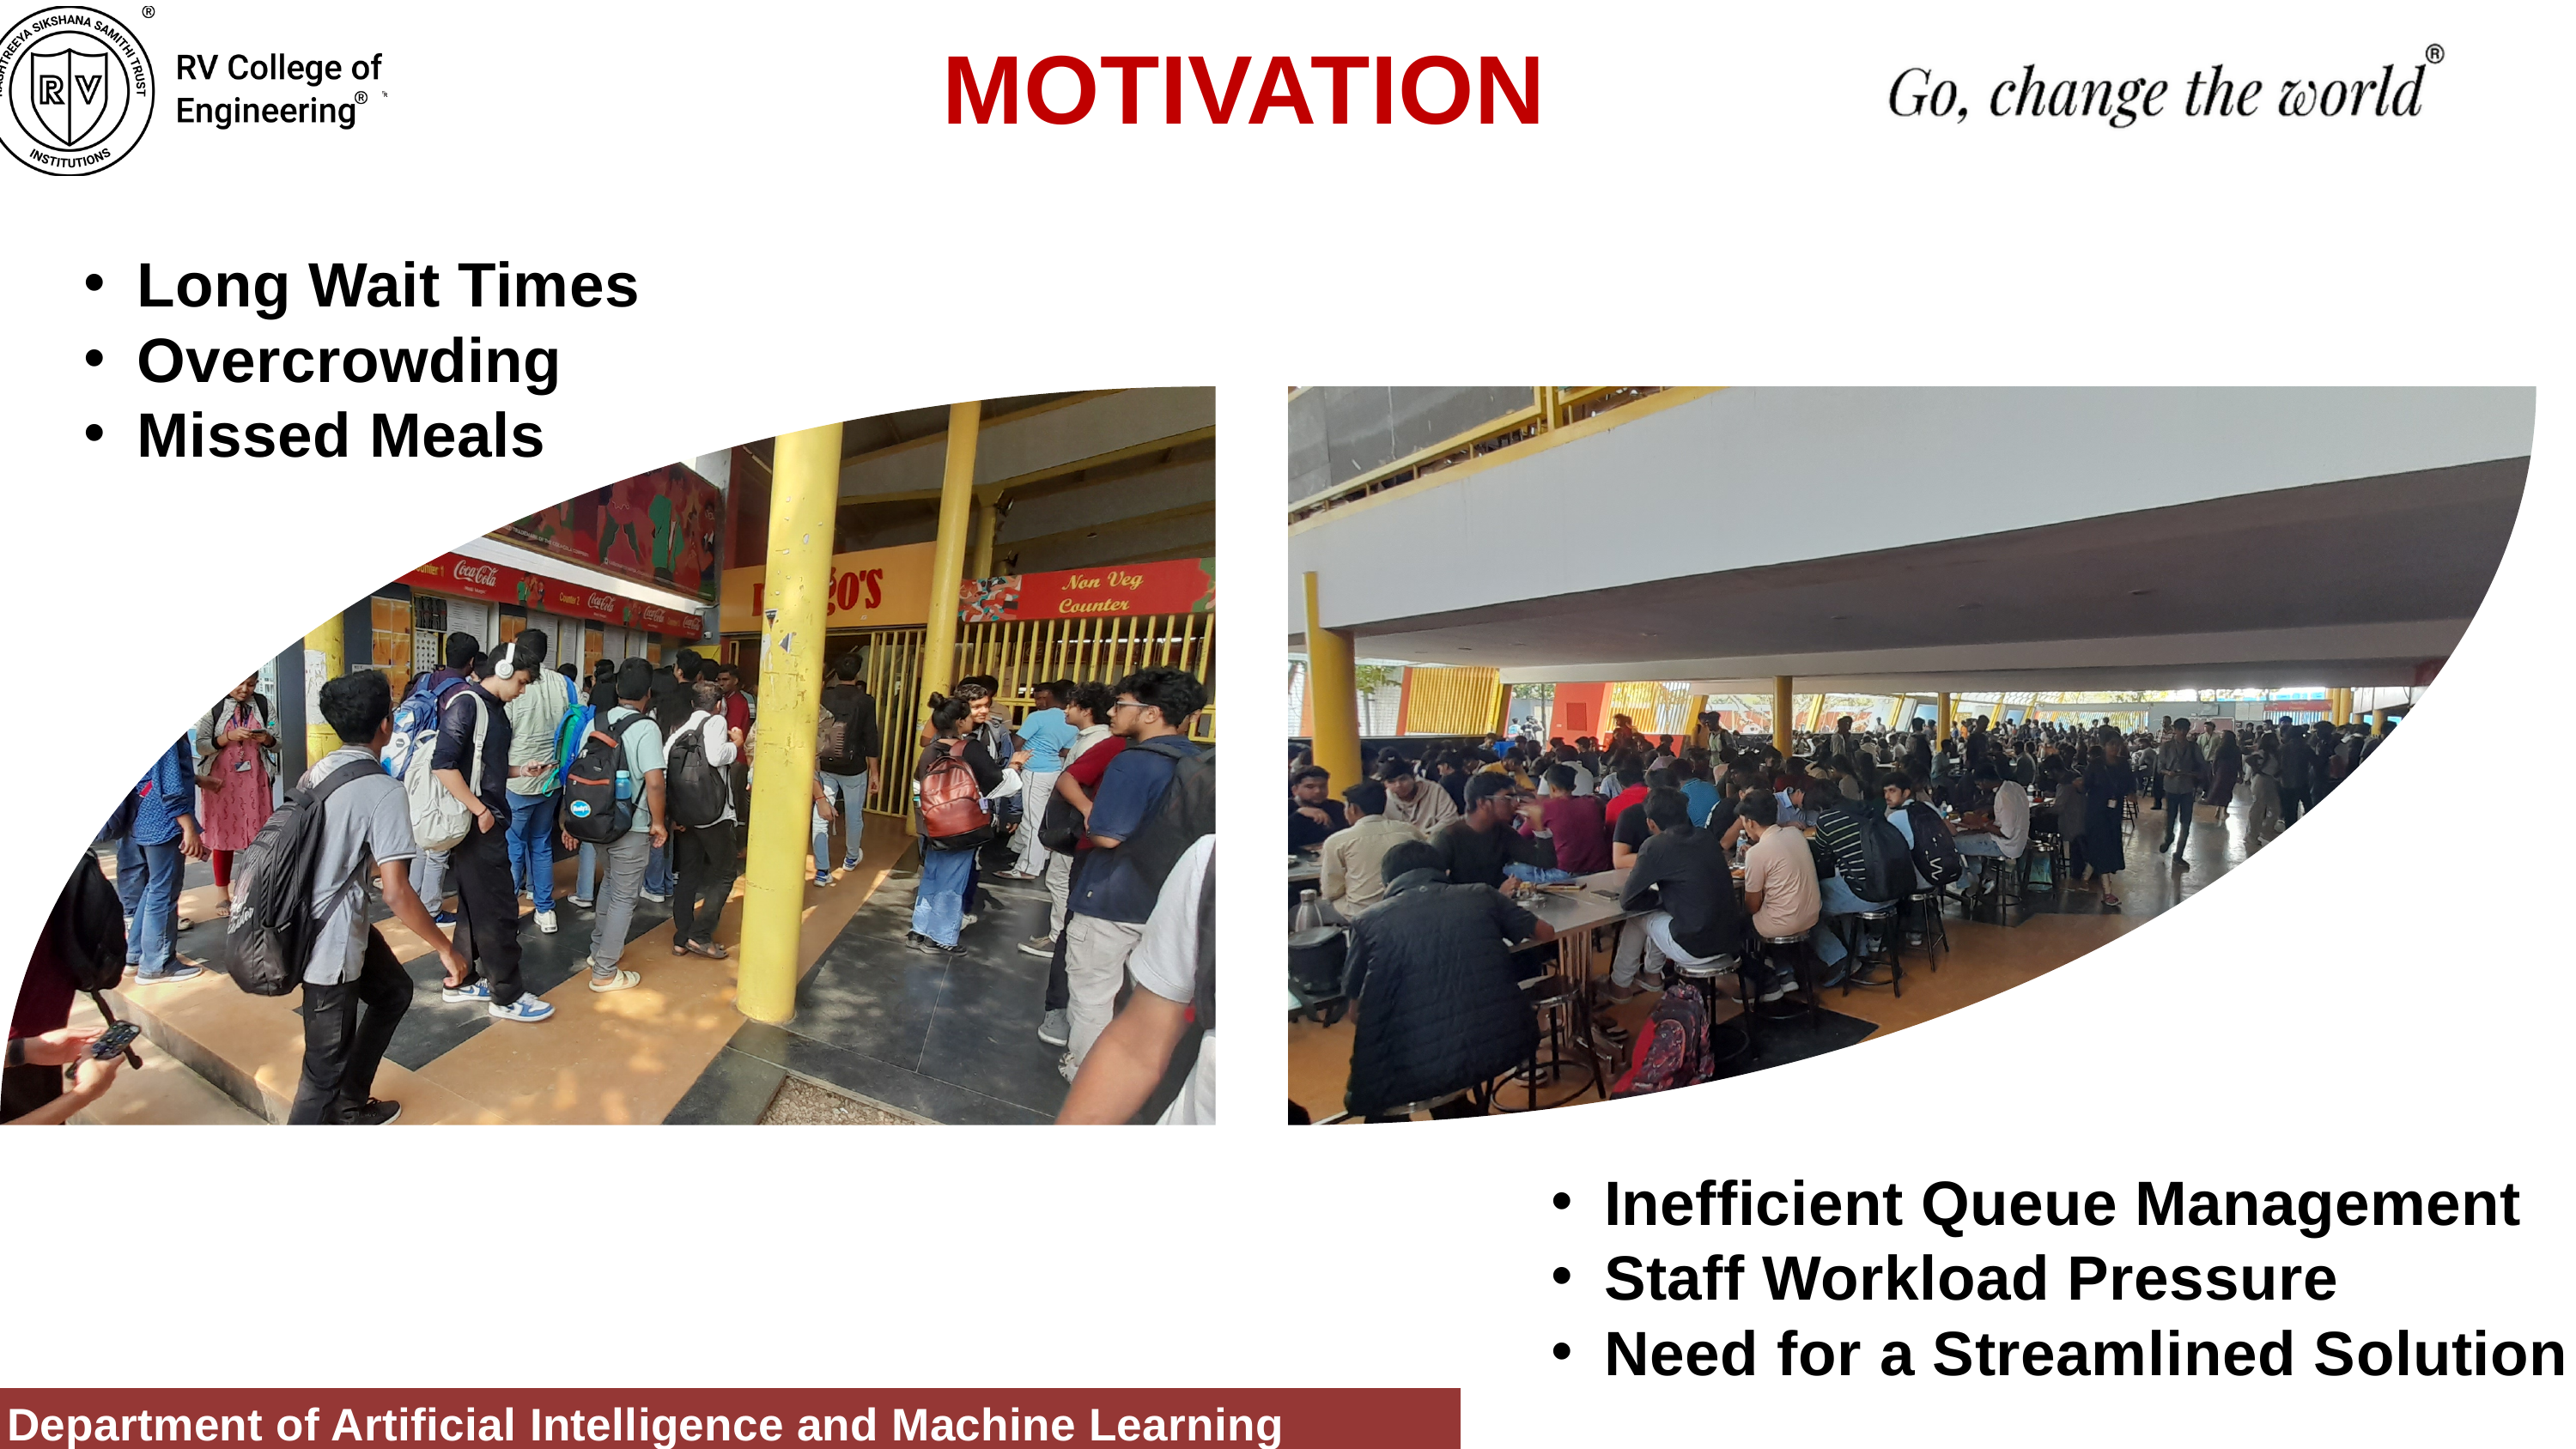

MOTIVATION

Long Wait Times
Overcrowding
Missed Meals

Inefficient Queue Management
Staff Workload Pressure
Need for a Streamlined Solution

Department of Artificial Intelligence and Machine Learning